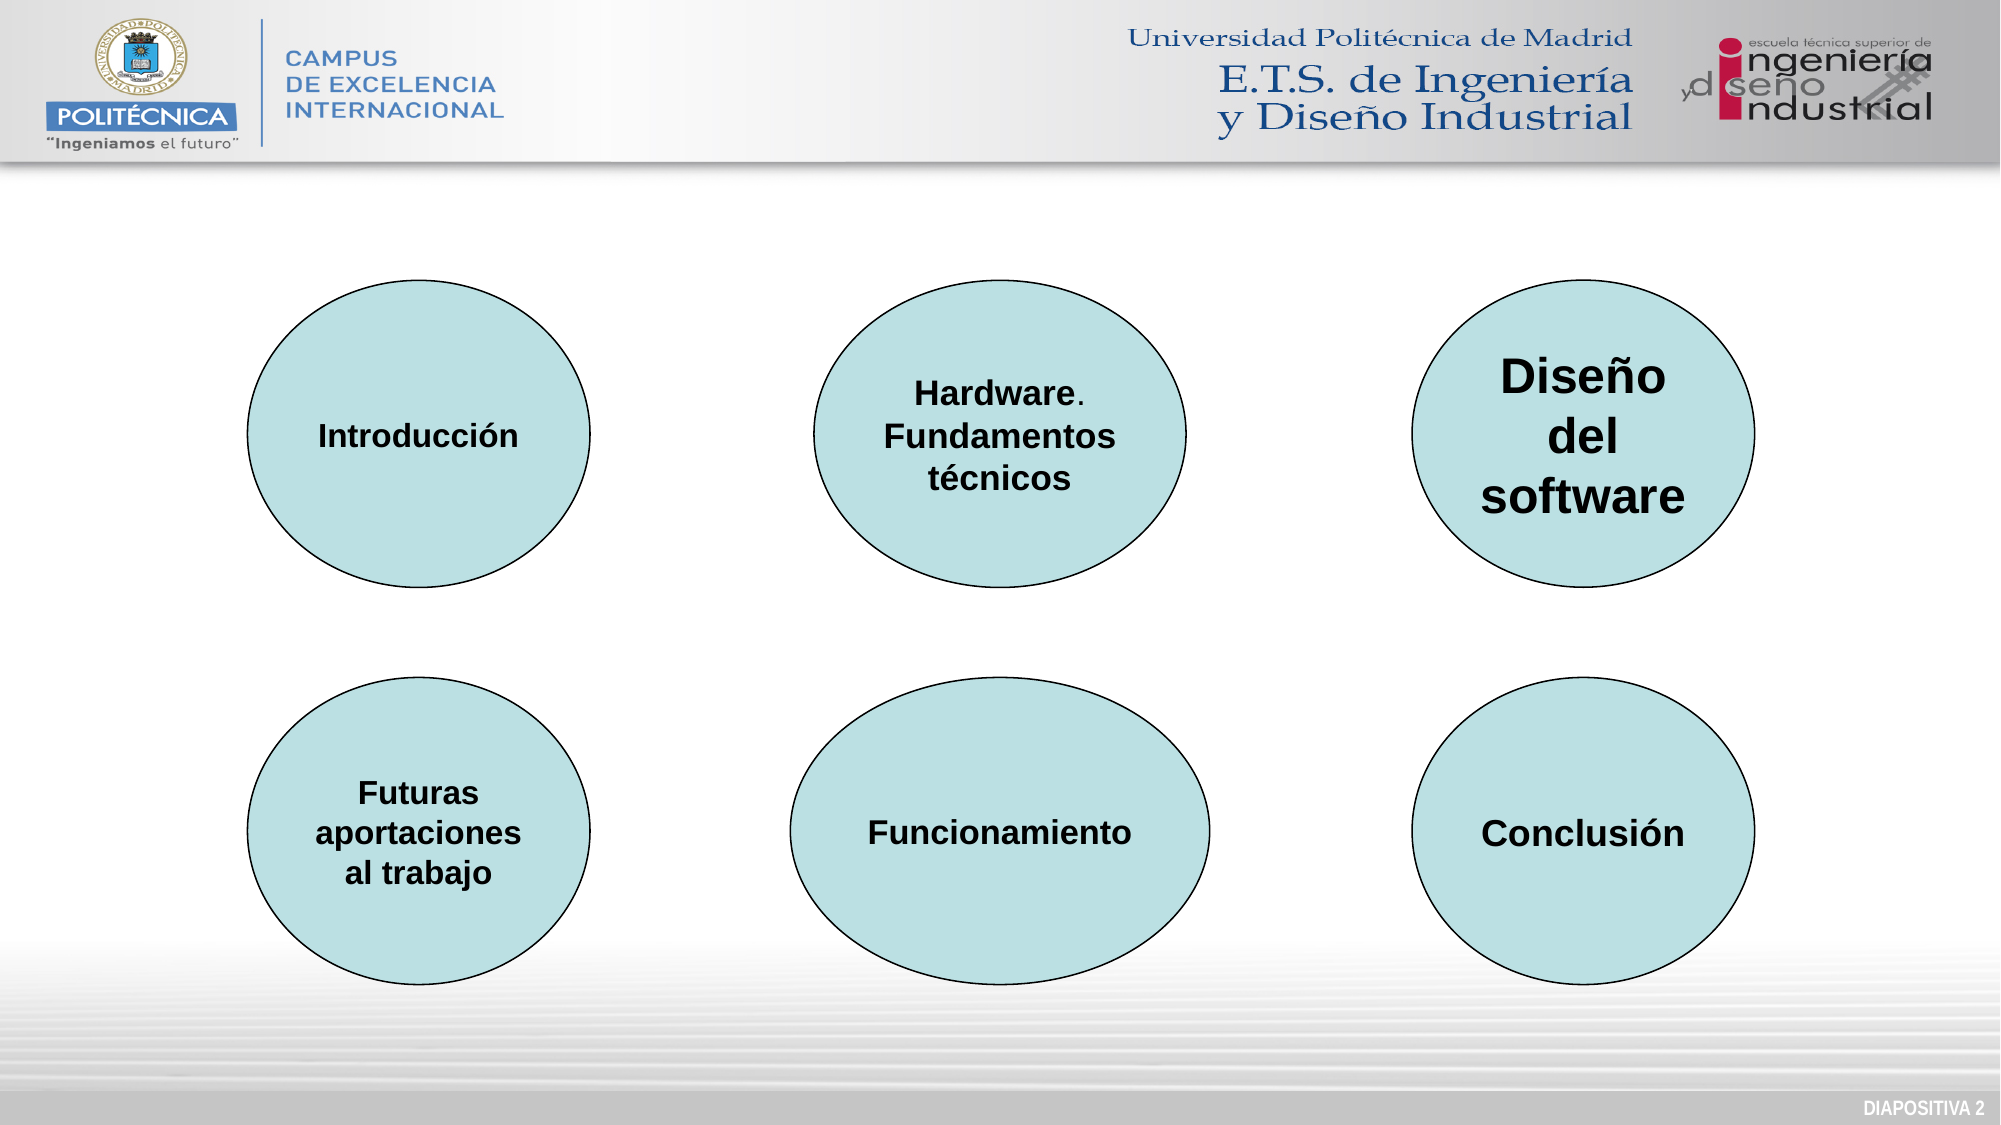

Diseño del software
Introducción
Hardware. Fundamentos técnicos
Futuras aportaciones al trabajo
Funcionamiento
Conclusión
DIAPOSITIVA 2